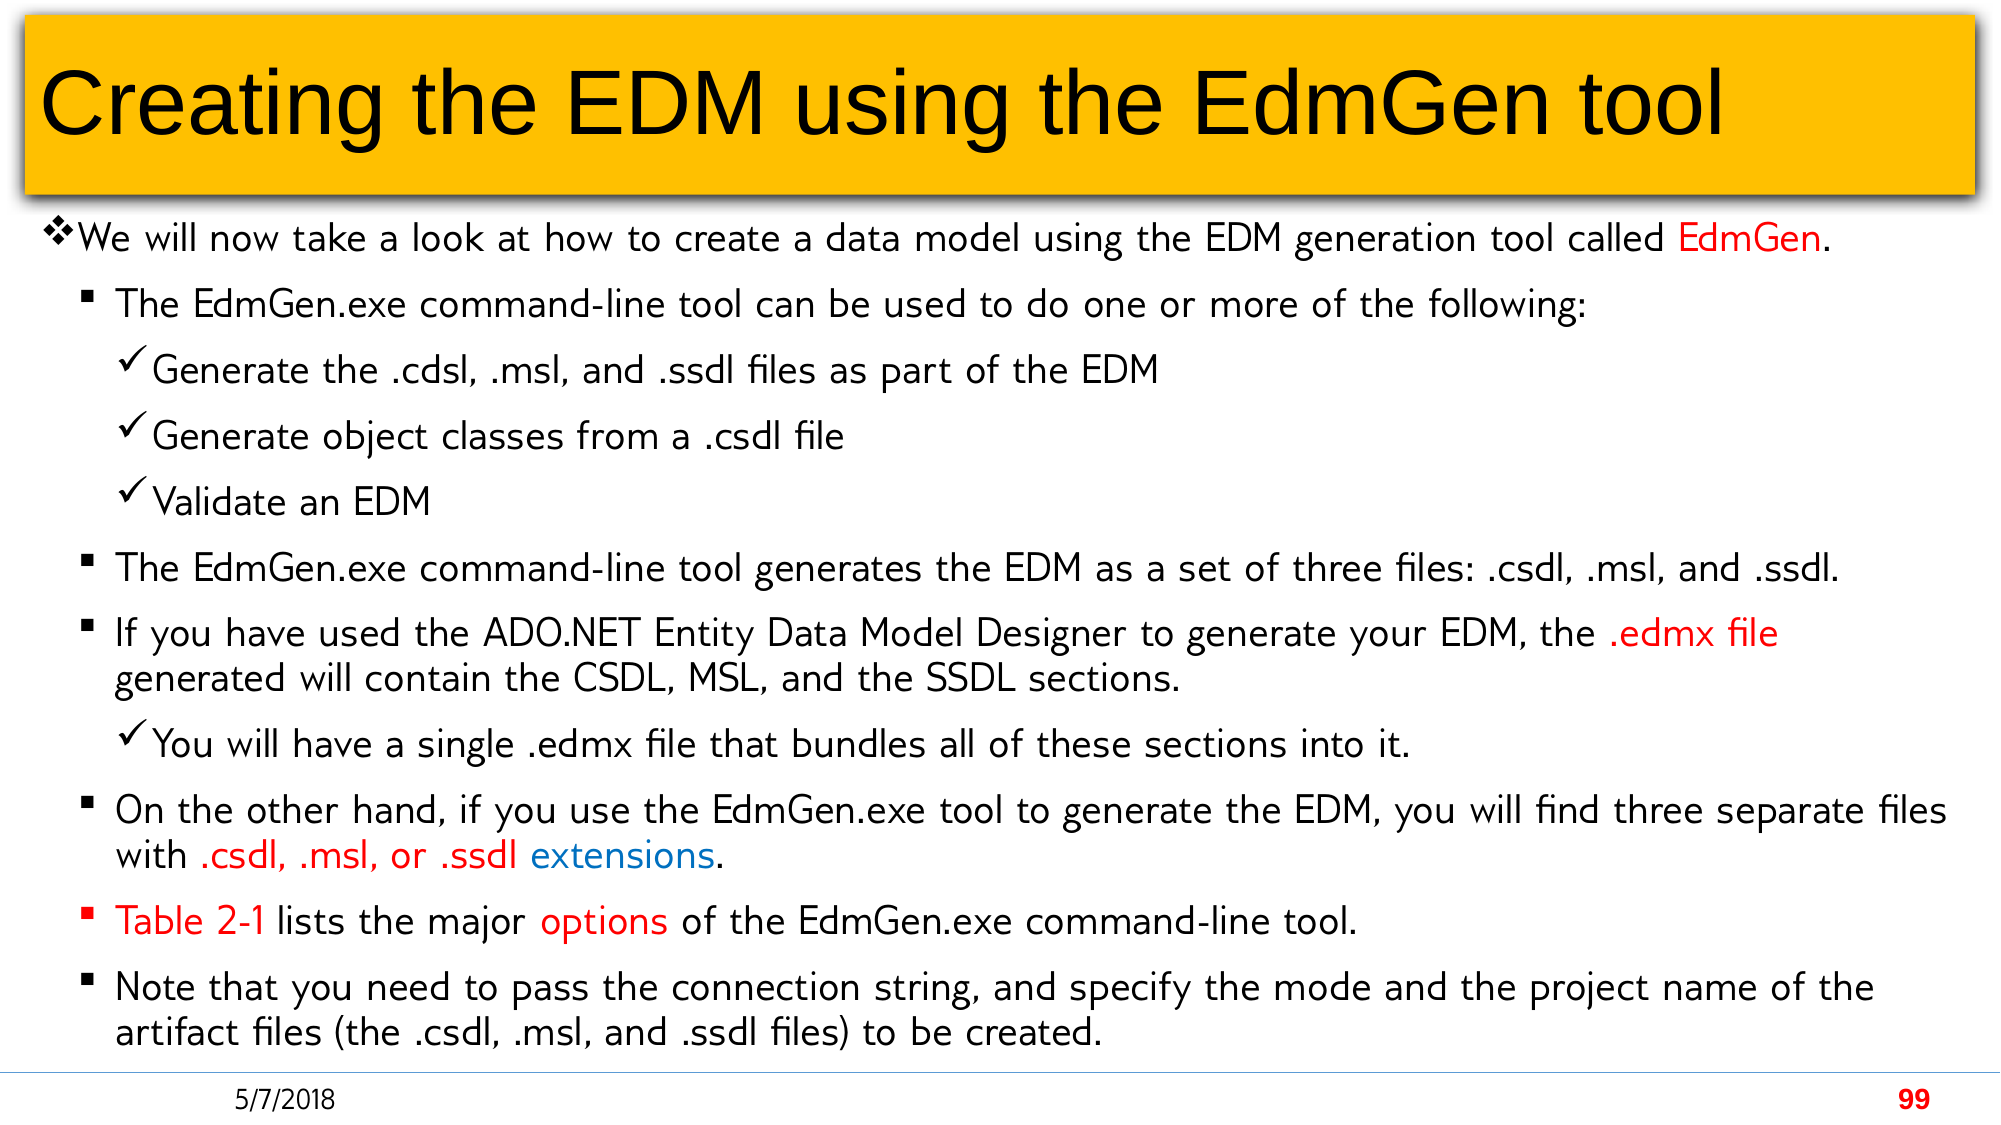

# Creating the EDM using the EdmGen tool
We will now take a look at how to create a data model using the EDM generation tool called EdmGen.
The EdmGen.exe command-line tool can be used to do one or more of the following:
Generate the .cdsl, .msl, and .ssdl files as part of the EDM
Generate object classes from a .csdl file
Validate an EDM
The EdmGen.exe command-line tool generates the EDM as a set of three files: .csdl, .msl, and .ssdl.
If you have used the ADO.NET Entity Data Model Designer to generate your EDM, the .edmx file generated will contain the CSDL, MSL, and the SSDL sections.
You will have a single .edmx file that bundles all of these sections into it.
On the other hand, if you use the EdmGen.exe tool to generate the EDM, you will find three separate files with .csdl, .msl, or .ssdl extensions.
Table 2-1 lists the major options of the EdmGen.exe command-line tool.
Note that you need to pass the connection string, and specify the mode and the project name of the artifact files (the .csdl, .msl, and .ssdl files) to be created.
5/7/2018
99